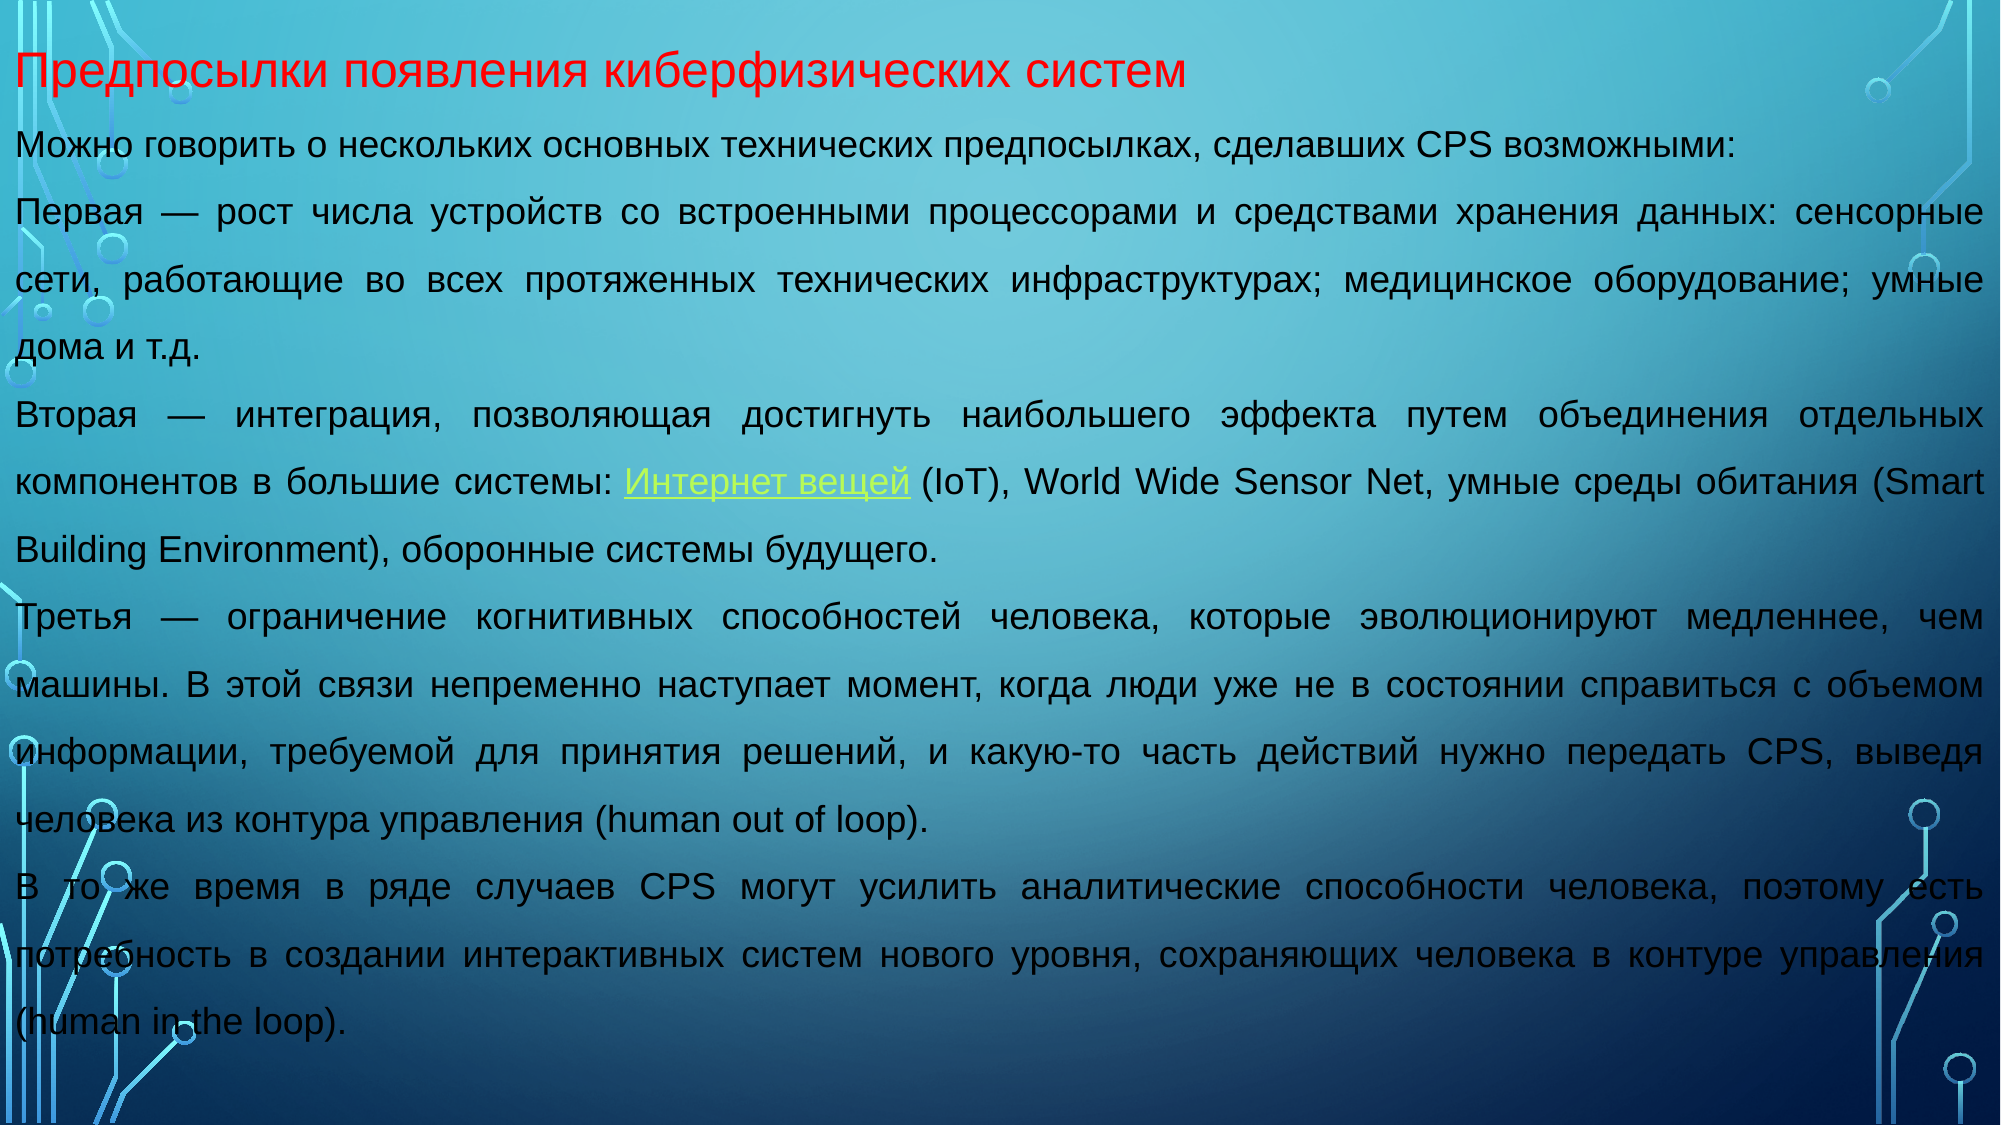

Предпосылки появления киберфизических систем
Можно говорить о нескольких основных технических предпосылках, сделавших CPS возможными:
Первая — рост числа устройств со встроенными процессорами и средствами хранения данных: сенсорные сети, работающие во всех протяженных технических инфраструктурах; медицинское оборудование; умные дома и т.д.
Вторая — интеграция, позволяющая достигнуть наибольшего эффекта путем объединения отдельных компонентов в большие системы: Интернет вещей (IoT), World Wide Sensor Net, умные среды обитания (Smart Building Environment), оборонные системы будущего.
Третья — ограничение когнитивных способностей человека, которые эволюционируют медленнее, чем машины. В этой связи непременно наступает момент, когда люди уже не в состоянии справиться с объемом информации, требуемой для принятия решений, и какую-то часть действий нужно передать CPS, выведя человека из контура управления (human out of loop).
В то же время в ряде случаев CPS могут усилить аналитические способности человека, поэтому есть потребность в создании интерактивных систем нового уровня, сохраняющих человека в контуре управления (human in the loop).